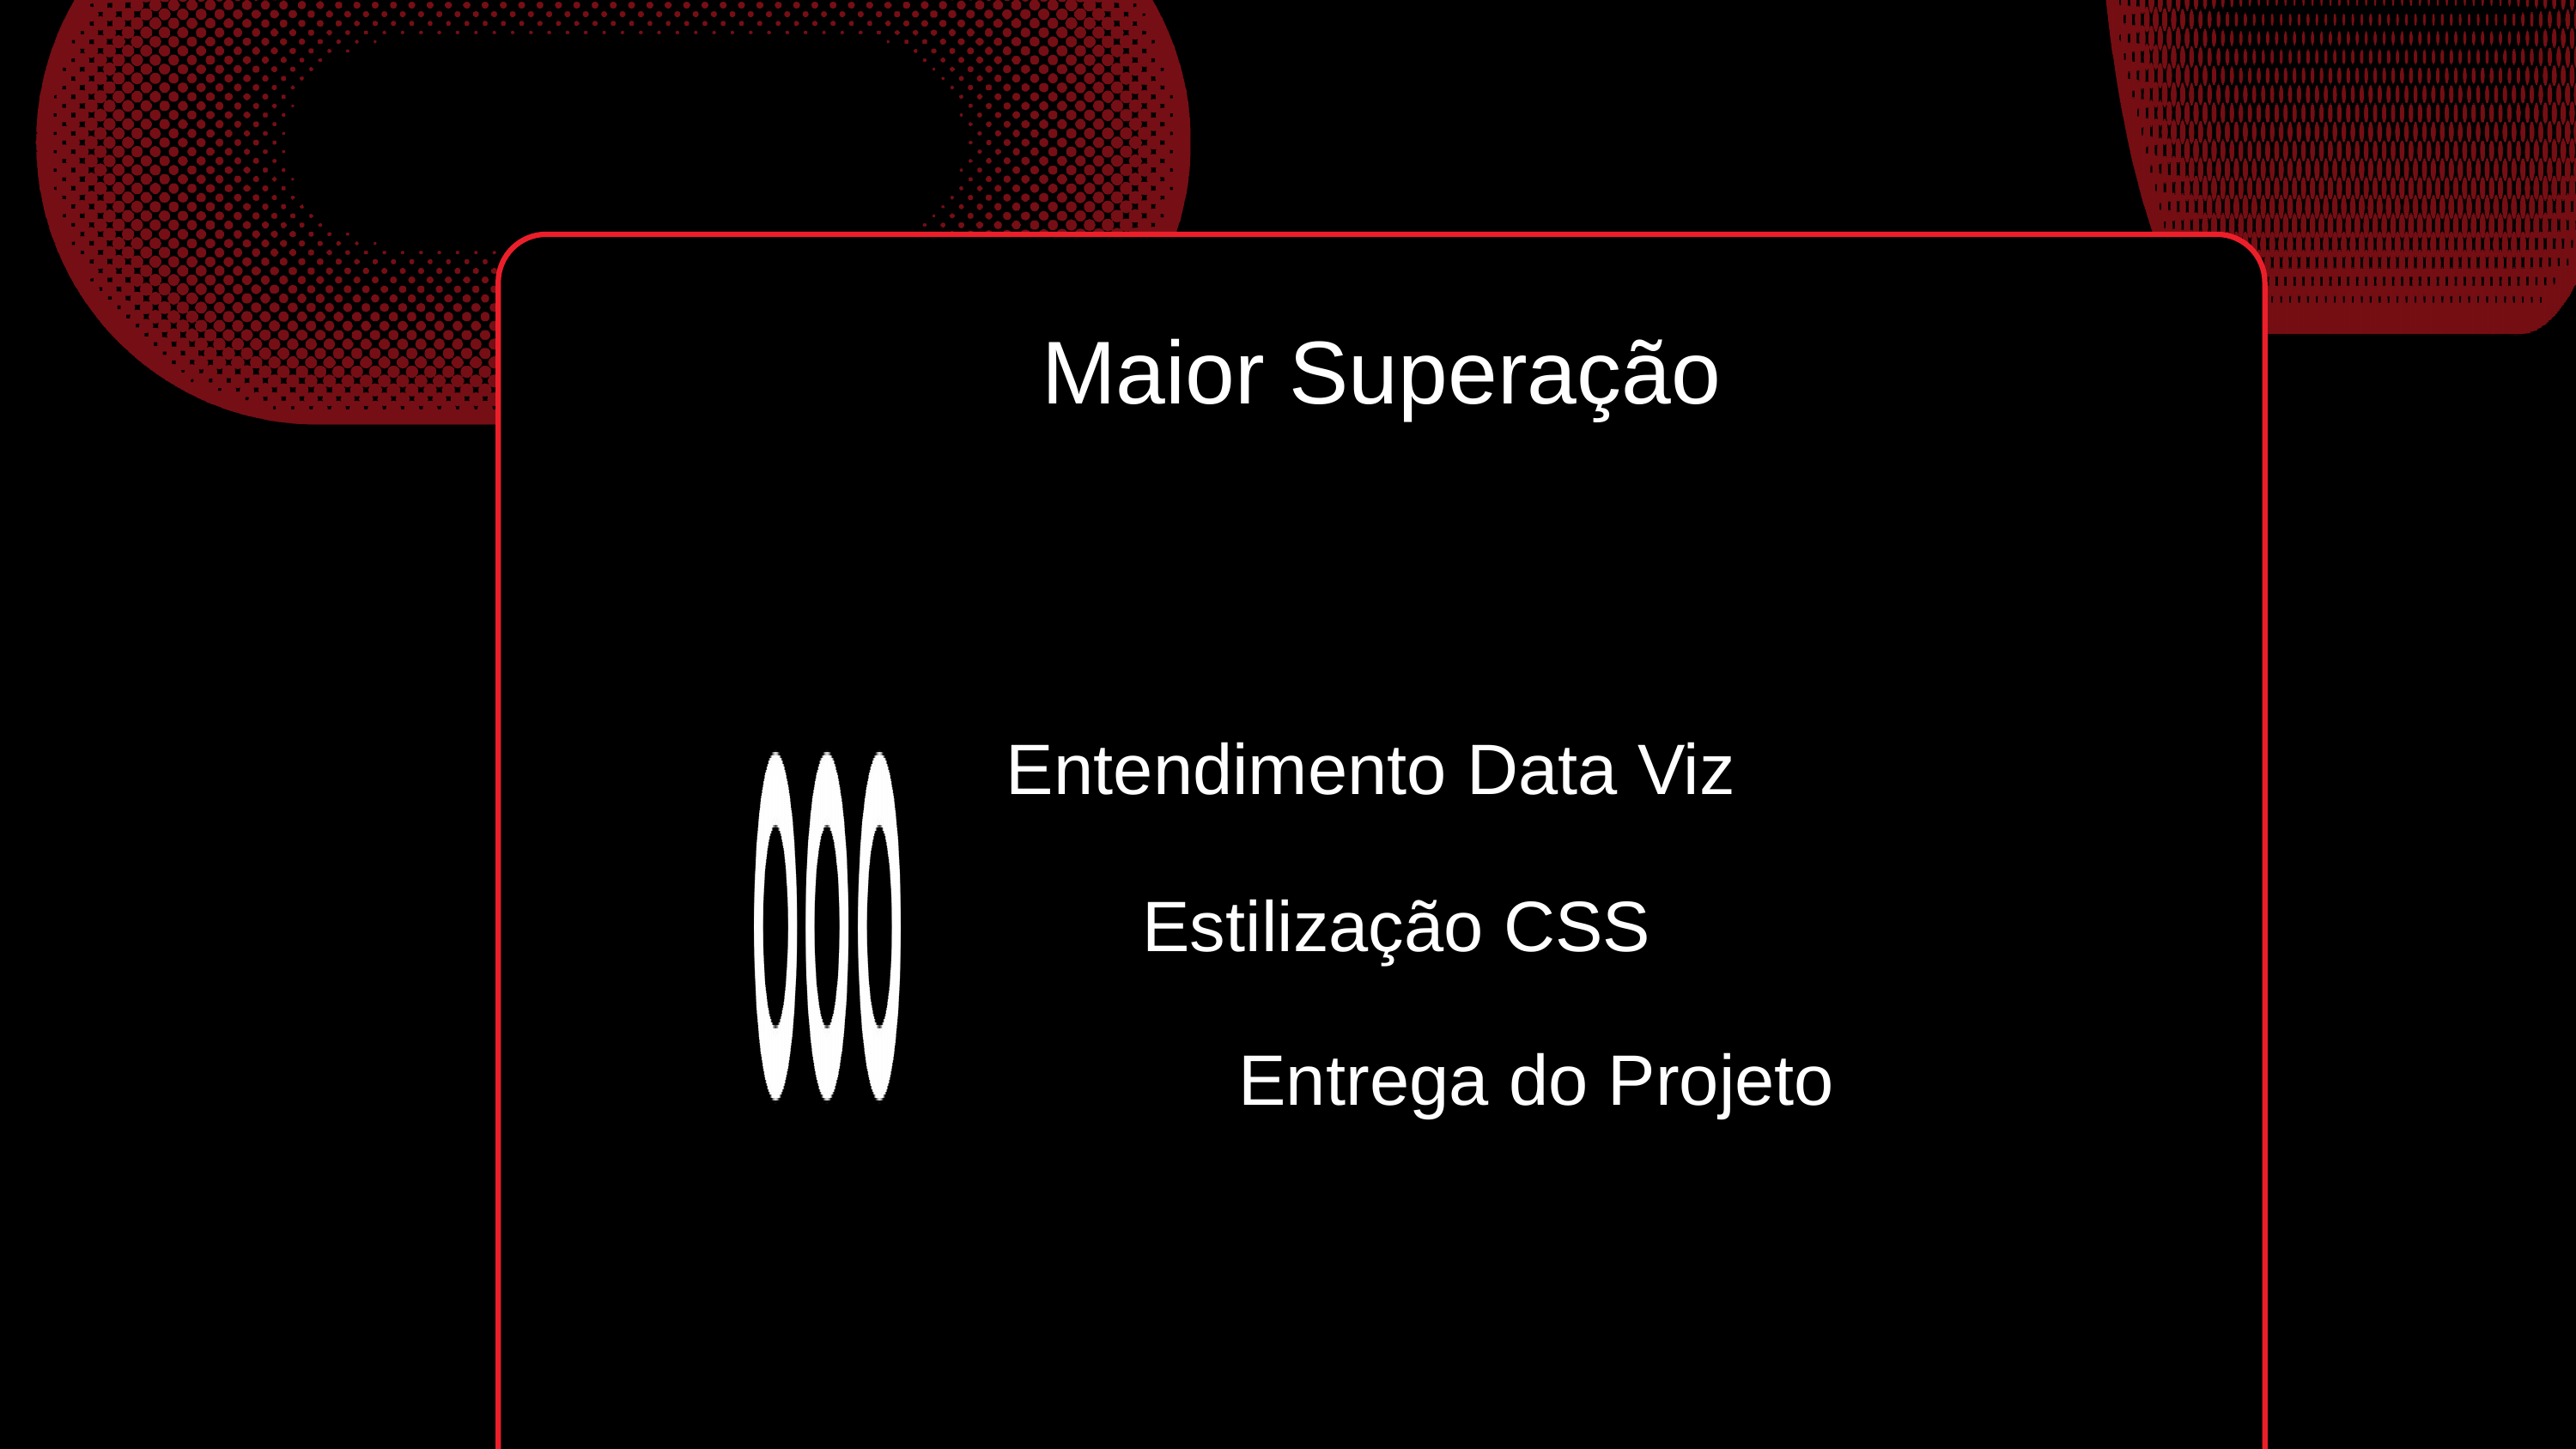

Maior Superação
Entendimento Data Viz

Estilização CSS
Entrega do Projeto